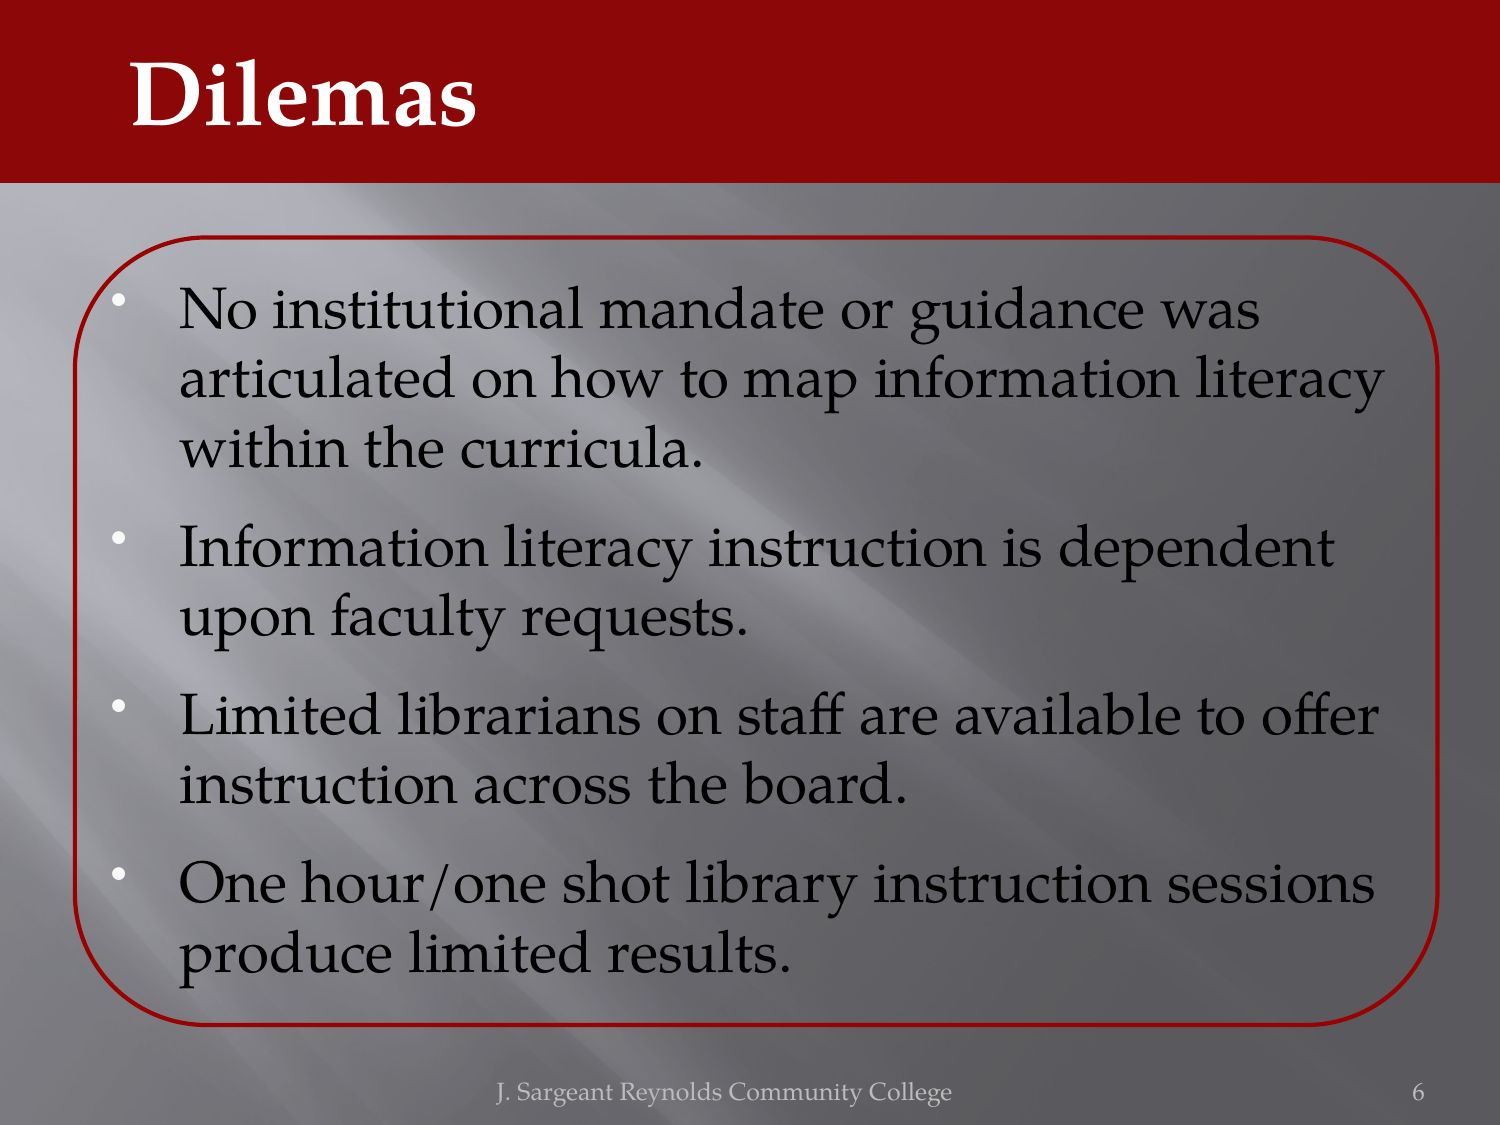

# Dilemas

No institutional mandate or guidance was articulated on how to map information literacy within the curricula.
Information literacy instruction is dependent upon faculty requests.
Limited librarians on staff are available to offer instruction across the board.
One hour/one shot library instruction sessions produce limited results.
J. Sargeant Reynolds Community College
6